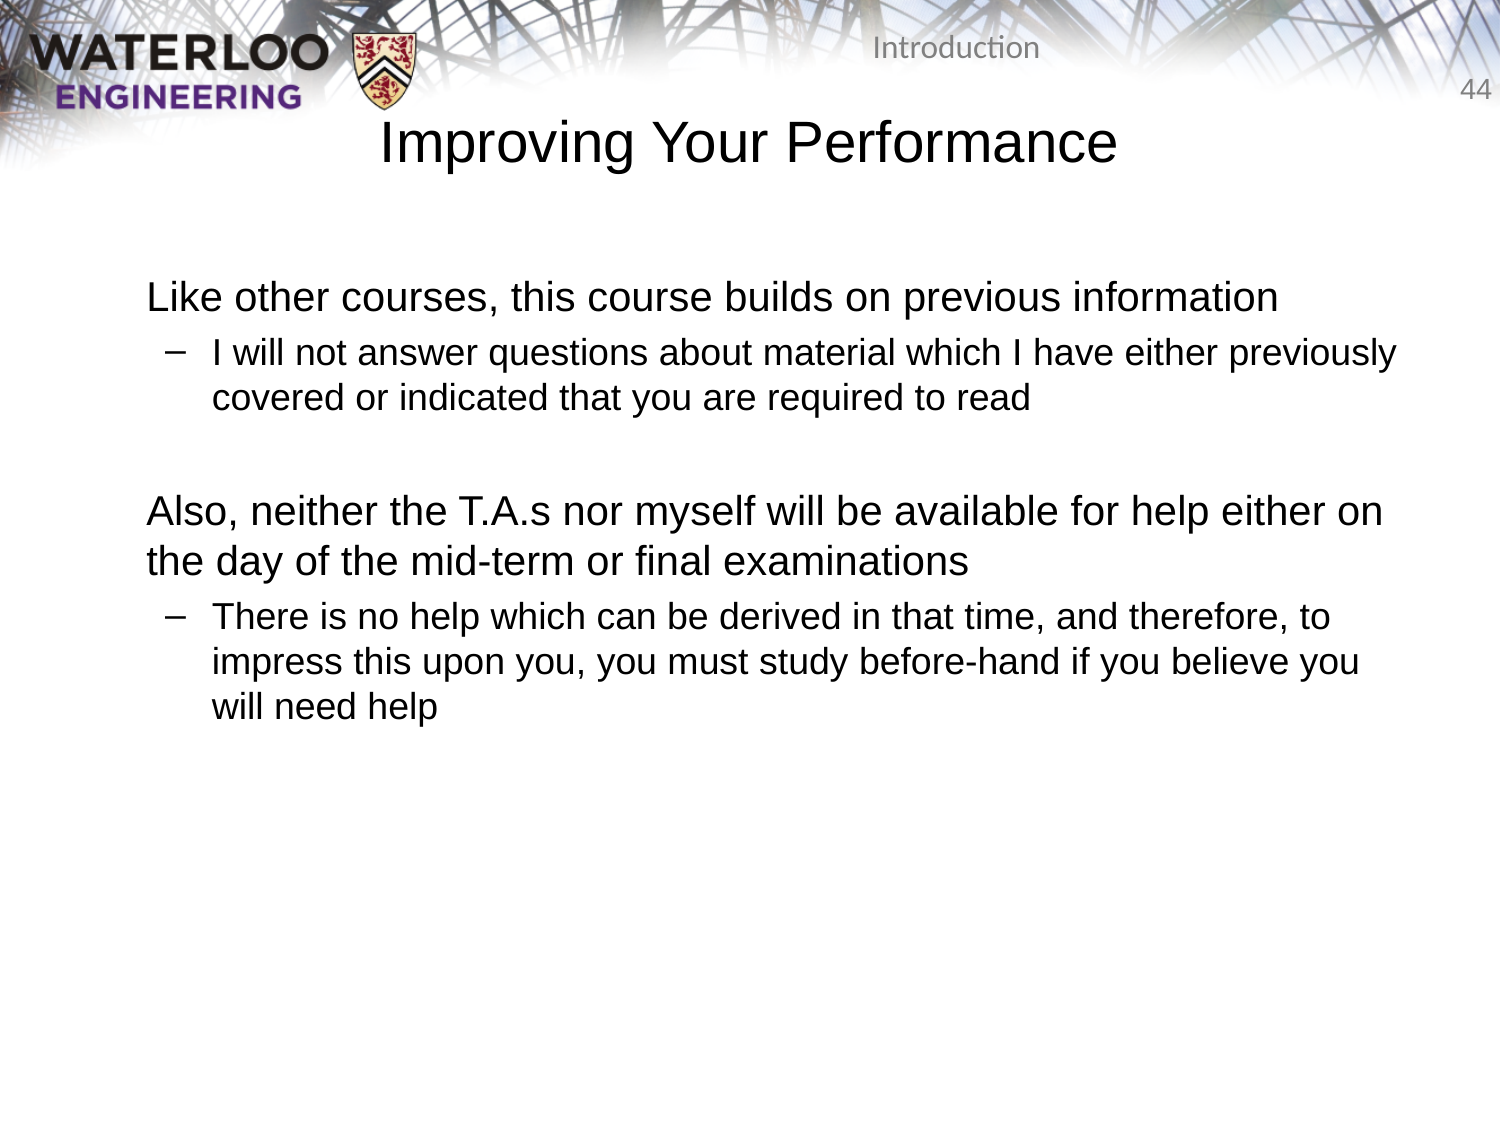

# Improving Your Performance
Like other courses, this course builds on previous information
I will not answer questions about material which I have either previously covered or indicated that you are required to read

Also, neither the T.A.s nor myself will be available for help either on the day of the mid-term or final examinations
There is no help which can be derived in that time, and therefore, to impress this upon you, you must study before-hand if you believe you will need help